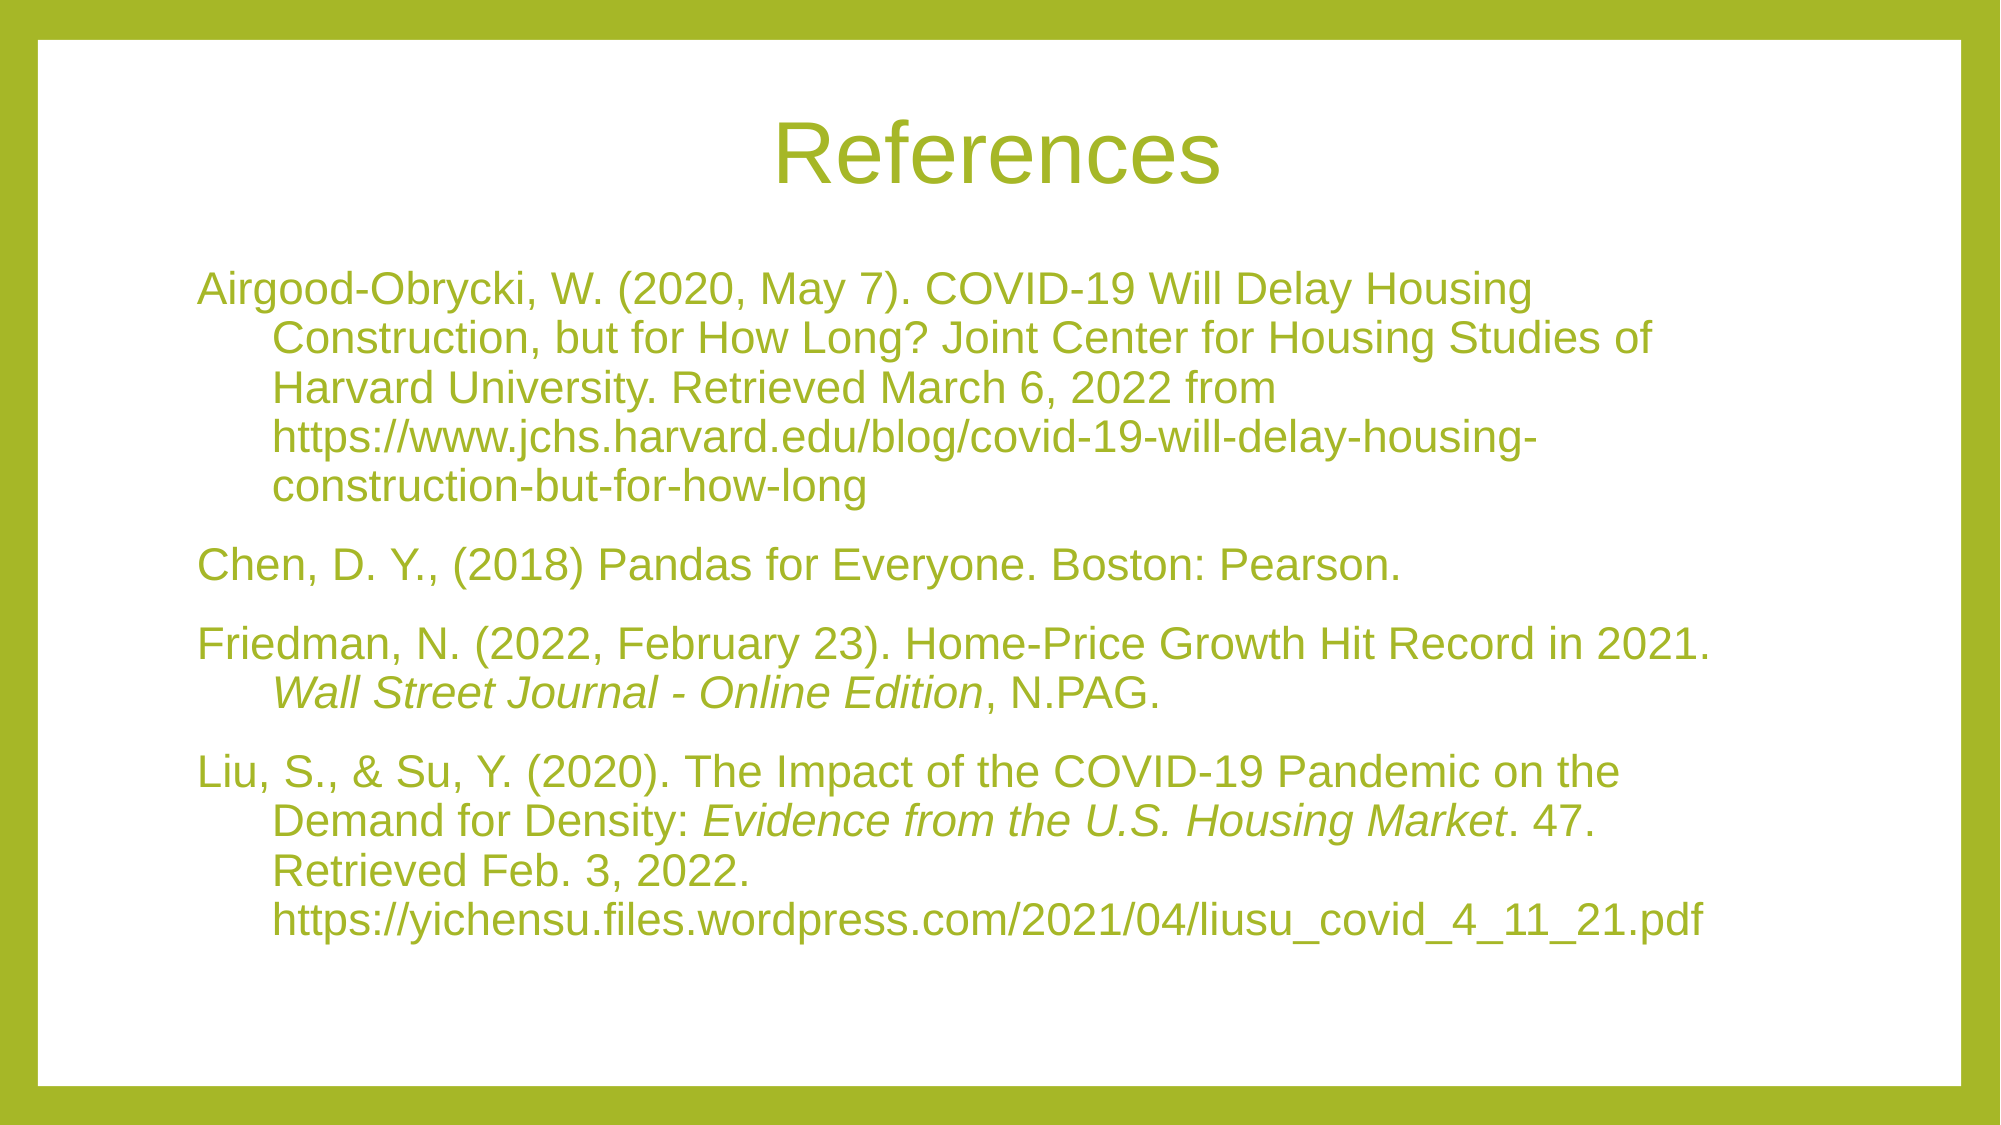

# References
Airgood-Obrycki, W. (2020, May 7). COVID-19 Will Delay Housing Construction, but for How Long? Joint Center for Housing Studies of Harvard University. Retrieved March 6, 2022 from https://www.jchs.harvard.edu/blog/covid-19-will-delay-housing-construction-but-for-how-long
Chen, D. Y., (2018) Pandas for Everyone. Boston: Pearson.
Friedman, N. (2022, February 23). Home-Price Growth Hit Record in 2021. Wall Street Journal - Online Edition, N.PAG.
Liu, S., & Su, Y. (2020). The Impact of the COVID-19 Pandemic on the Demand for Density: Evidence from the U.S. Housing Market. 47. Retrieved Feb. 3, 2022. https://yichensu.files.wordpress.com/2021/04/liusu_covid_4_11_21.pdf